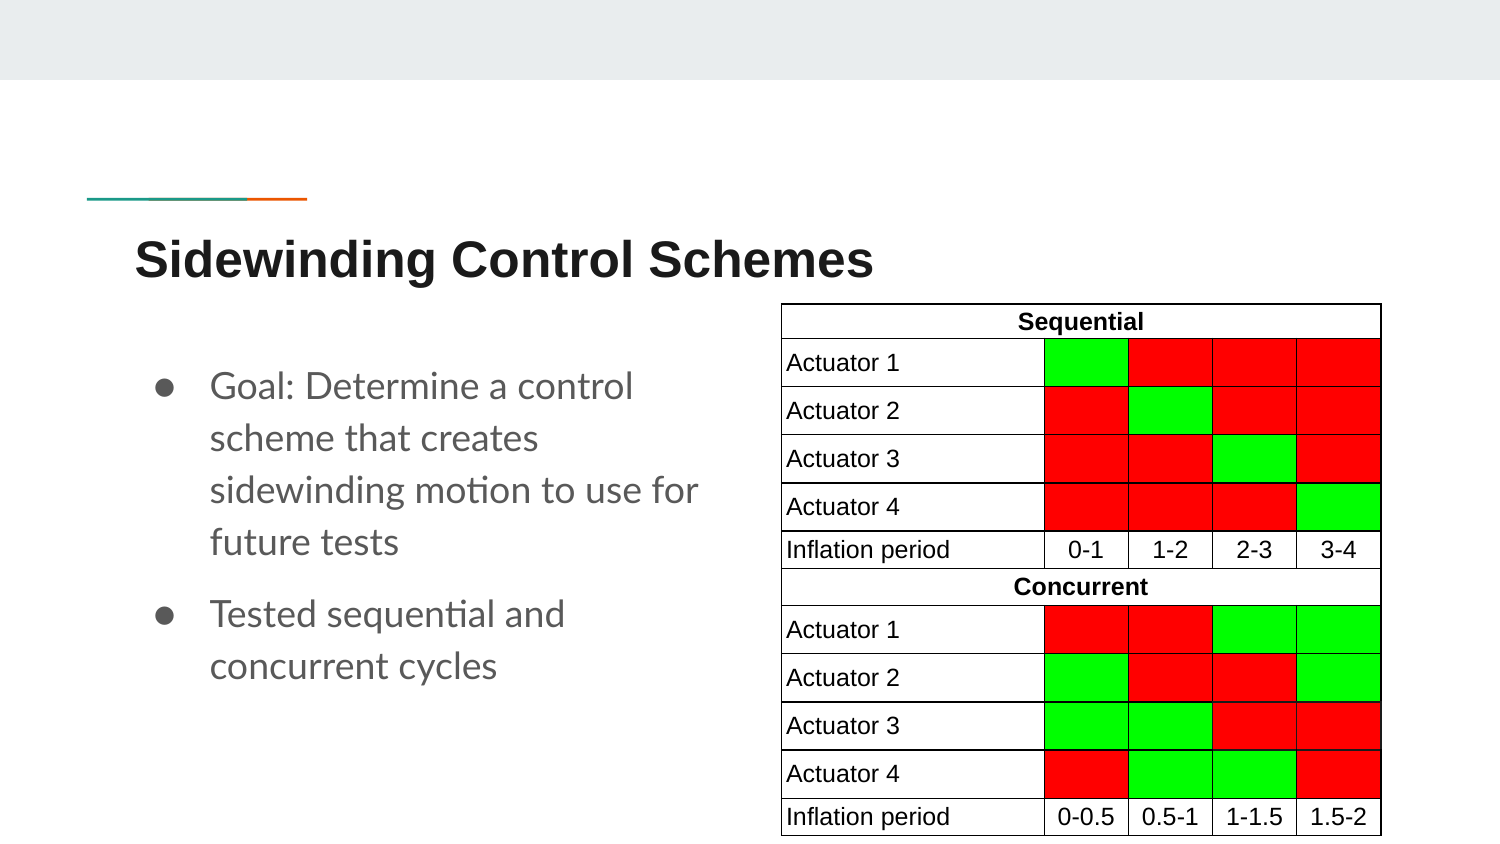

# Sidewinding Control Schemes
| Sequential |  |  |  |  |
| --- | --- | --- | --- | --- |
| Actuator 1 |  |  |  |  |
| Actuator 2 |  |  |  |  |
| Actuator 3 |  |  |  |  |
| Actuator 4 |  |  |  |  |
| Inflation period | 0-1 | 1-2 | 2-3 | 3-4 |
| Concurrent |  |  |  |  |
| Actuator 1 |  |  |  |  |
| Actuator 2 |  |  |  |  |
| Actuator 3 |  |  |  |  |
| Actuator 4 |  |  |  |  |
| Inflation period | 0-0.5 | 0.5-1 | 1-1.5 | 1.5-2 |
Goal: Determine a control scheme that creates sidewinding motion to use for future tests
Tested sequential and concurrent cycles